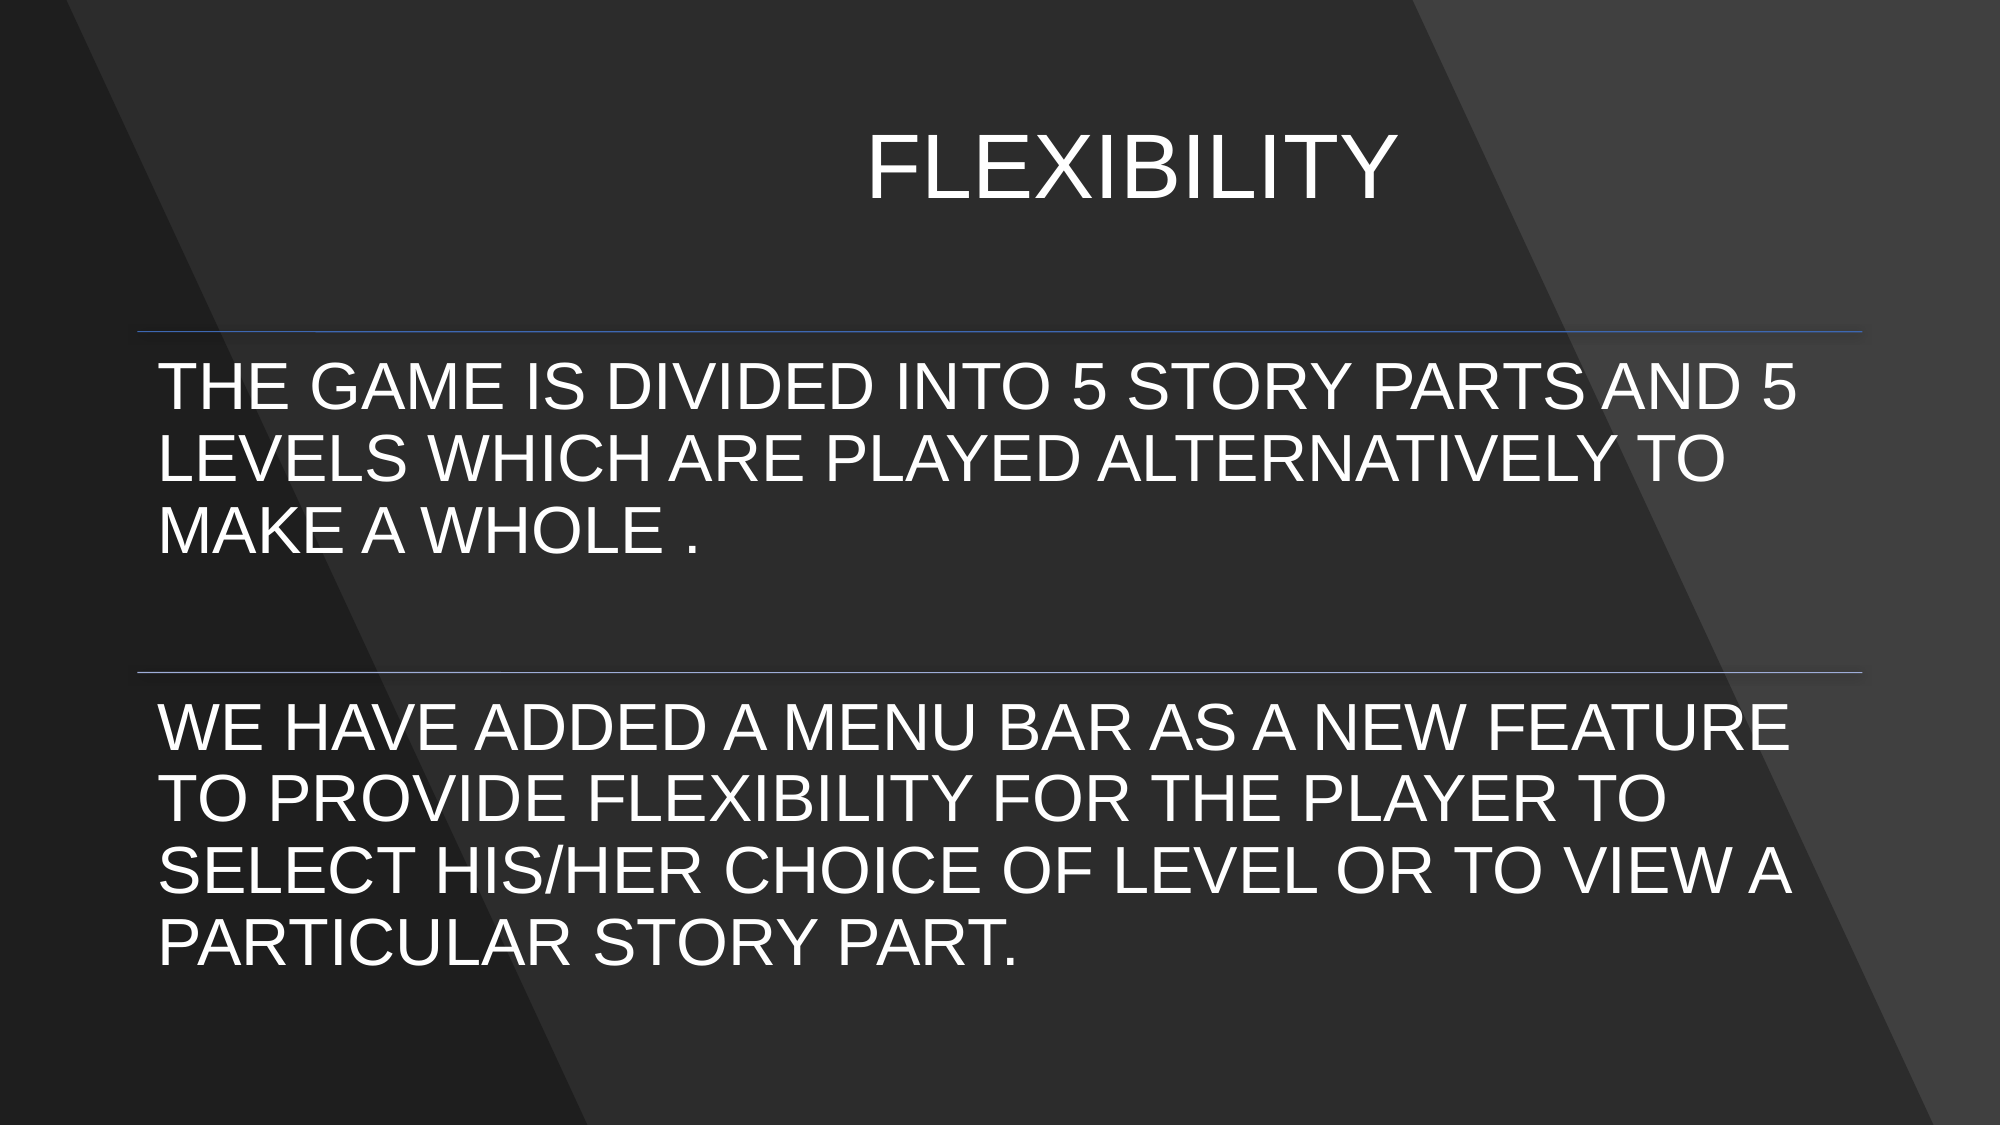

# FLEXIBILITY
THE GAME IS DIVIDED INTO 5 STORY PARTS AND 5 LEVELS WHICH ARE PLAYED ALTERNATIVELY TO MAKE A WHOLE .
WE HAVE ADDED A MENU BAR AS A NEW FEATURE TO PROVIDE FLEXIBILITY FOR THE PLAYER TO SELECT HIS/HER CHOICE OF LEVEL OR TO VIEW A PARTICULAR STORY PART.